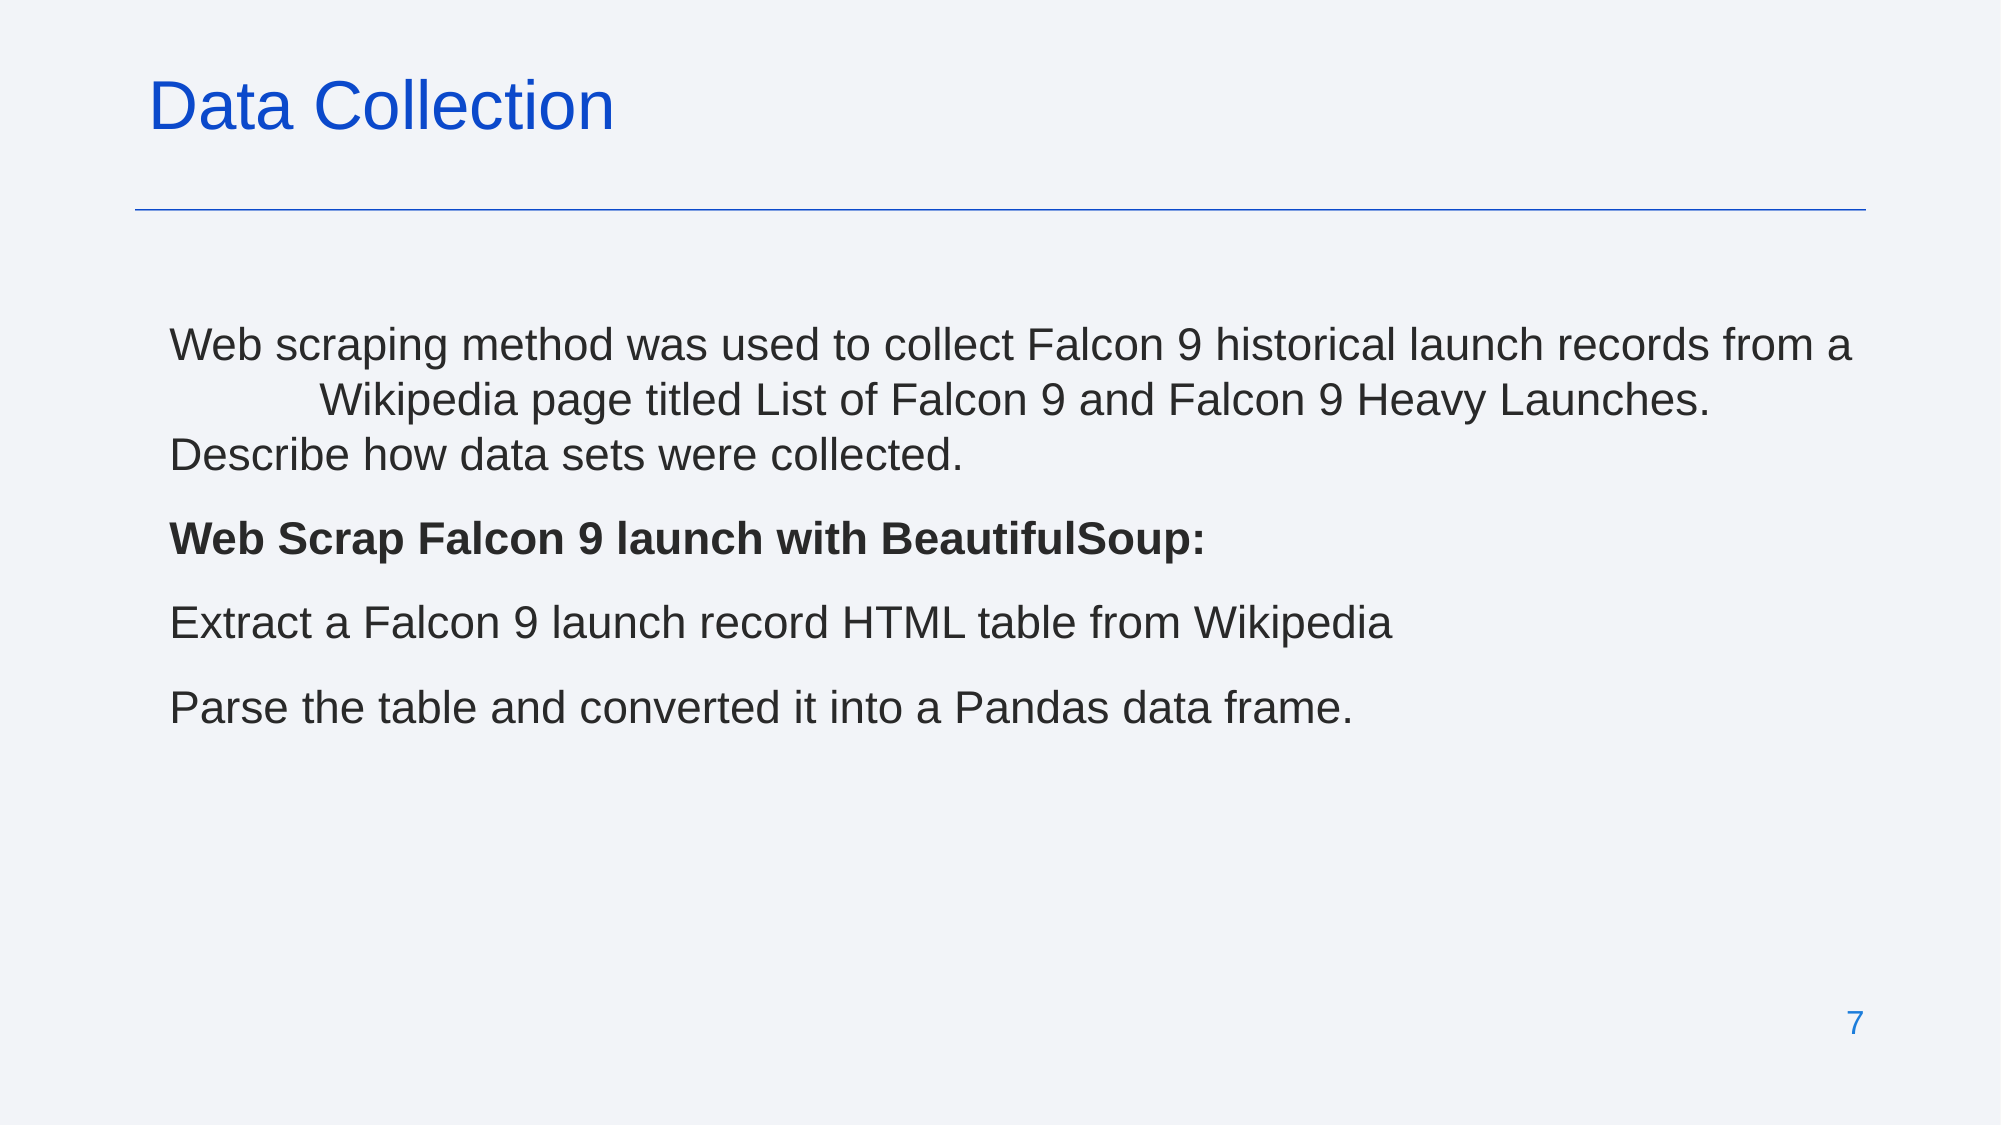

Data Collection
Web scraping method was used to collect Falcon 9 historical launch records from a 	Wikipedia page titled List of Falcon 9 and Falcon 9 Heavy Launches. Describe how data sets were collected.
Web Scrap Falcon 9 launch with BeautifulSoup:
Extract a Falcon 9 launch record HTML table from Wikipedia
Parse the table and converted it into a Pandas data frame.

7